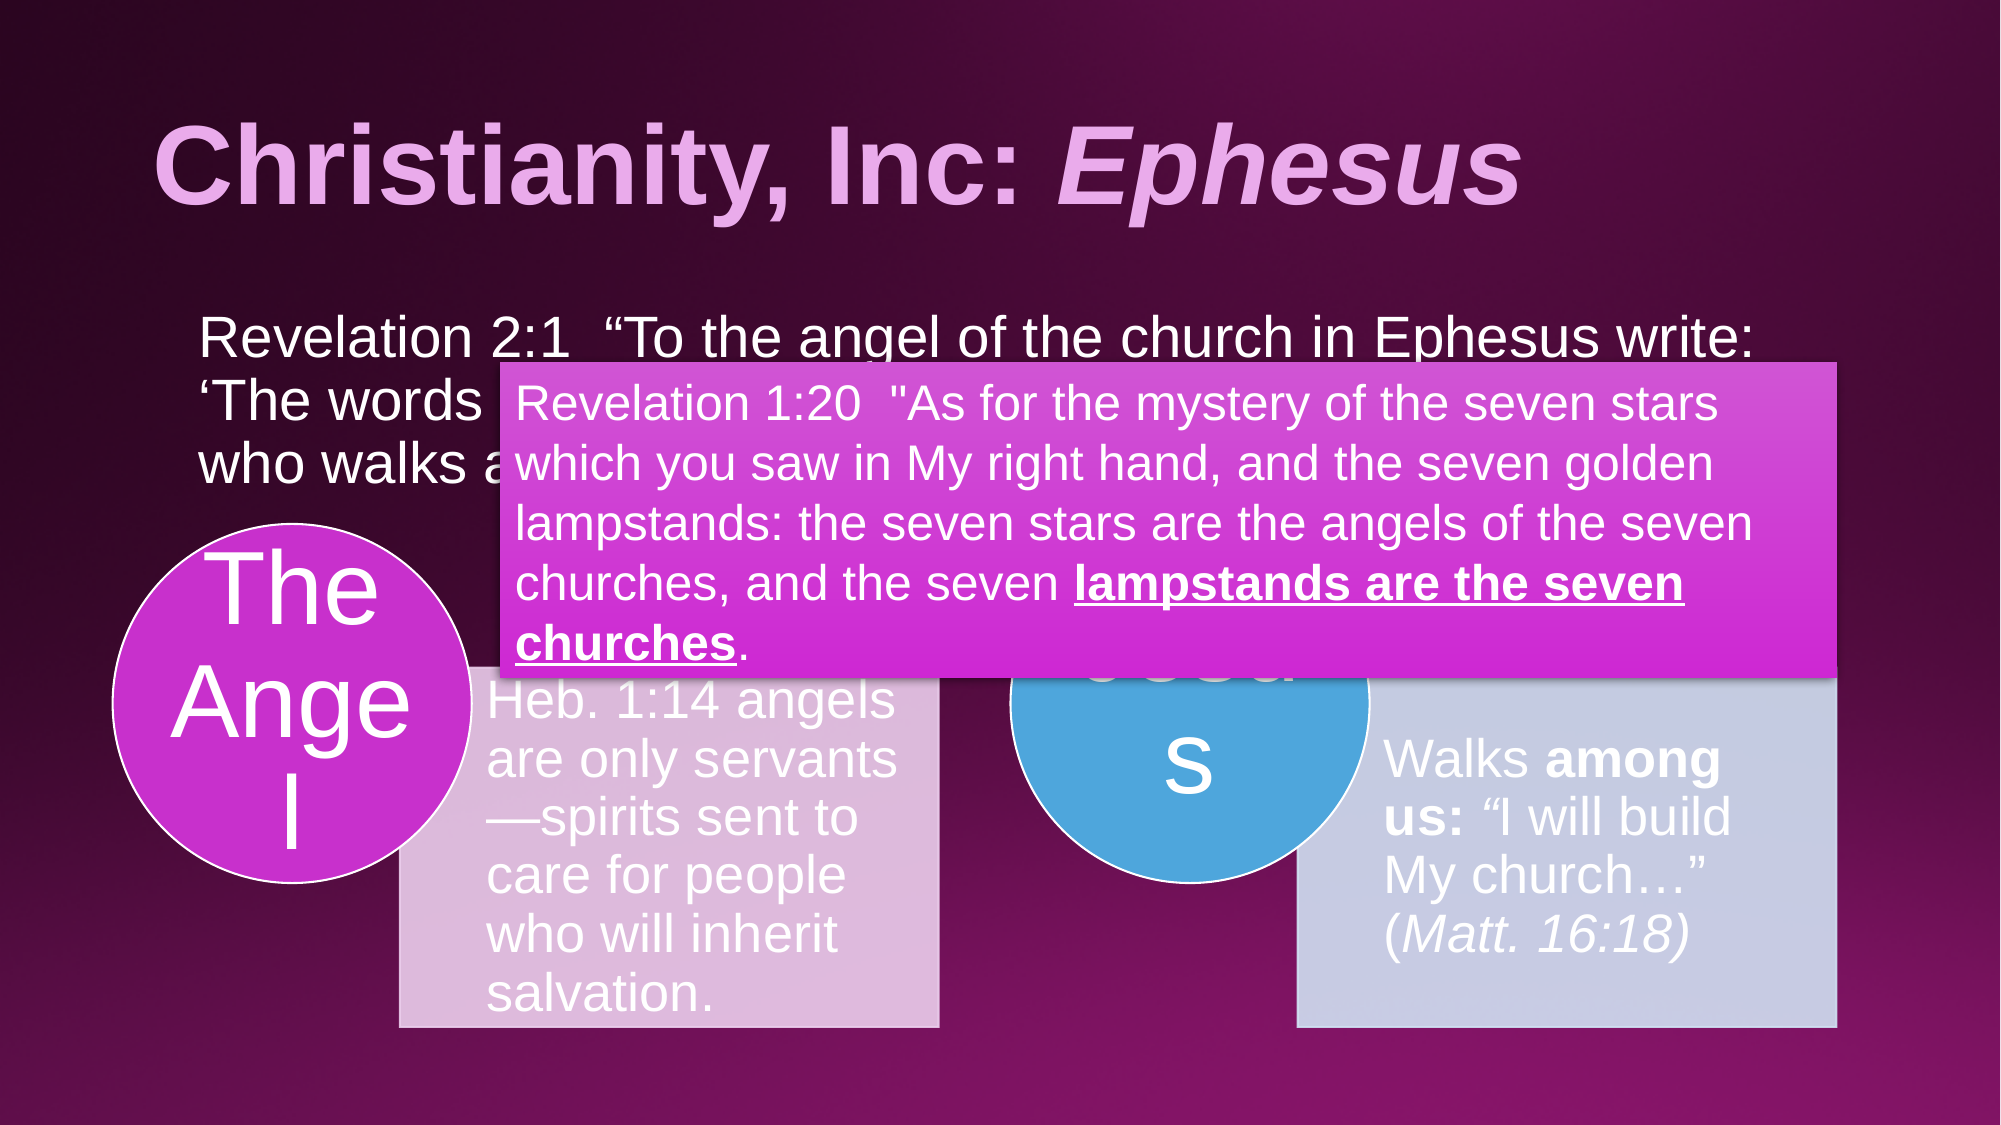

# Christianity, Inc: Ephesus
Revelation 2:1  “To the angel of the church in Ephesus write: ‘The words of him who holds the seven stars in his right hand, who walks among the seven golden lampstands.”
Revelation 1:20  "As for the mystery of the seven stars which you saw in My right hand, and the seven golden lampstands: the seven stars are the angels of the seven churches, and the seven lampstands are the seven churches.
Heb. 1:14 angels are only servants—spirits sent to care for people who will inherit salvation.
The Angel
Walks among us: “I will build My church…” (Matt. 16:18)
Jesus